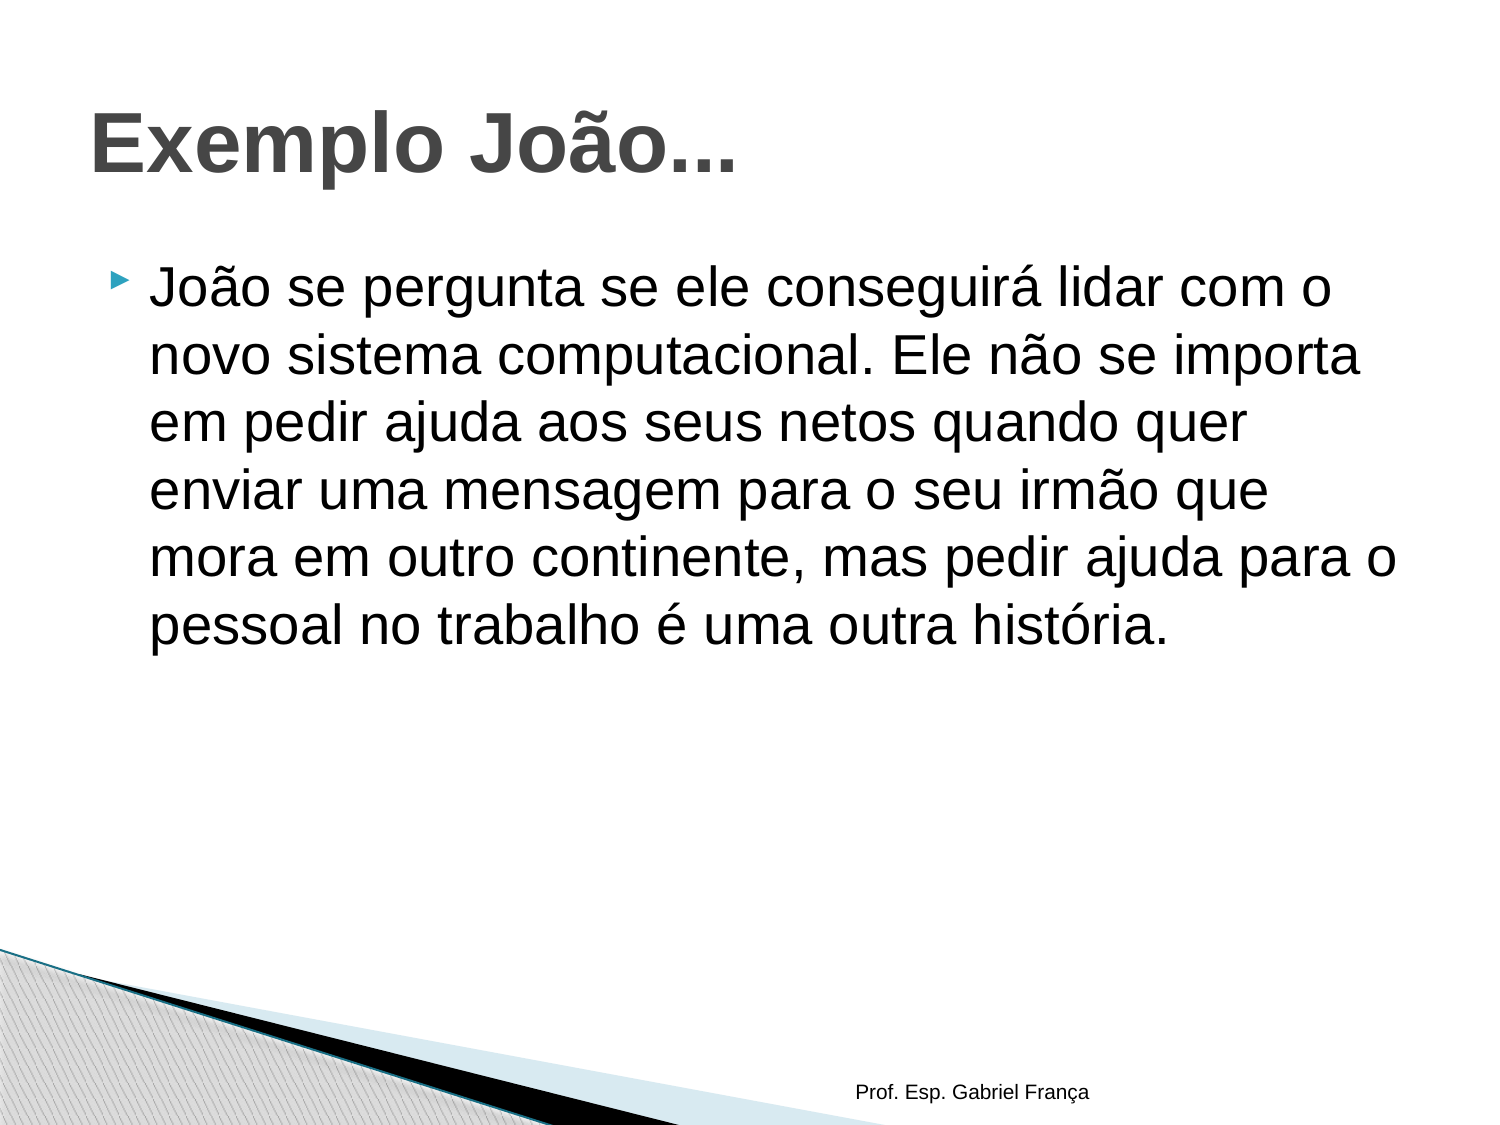

# Exemplo João...
João se pergunta se ele conseguirá lidar com o novo sistema computacional. Ele não se importa em pedir ajuda aos seus netos quando quer enviar uma mensagem para o seu irmão que mora em outro continente, mas pedir ajuda para o pessoal no trabalho é uma outra história.
Prof. Esp. Gabriel França